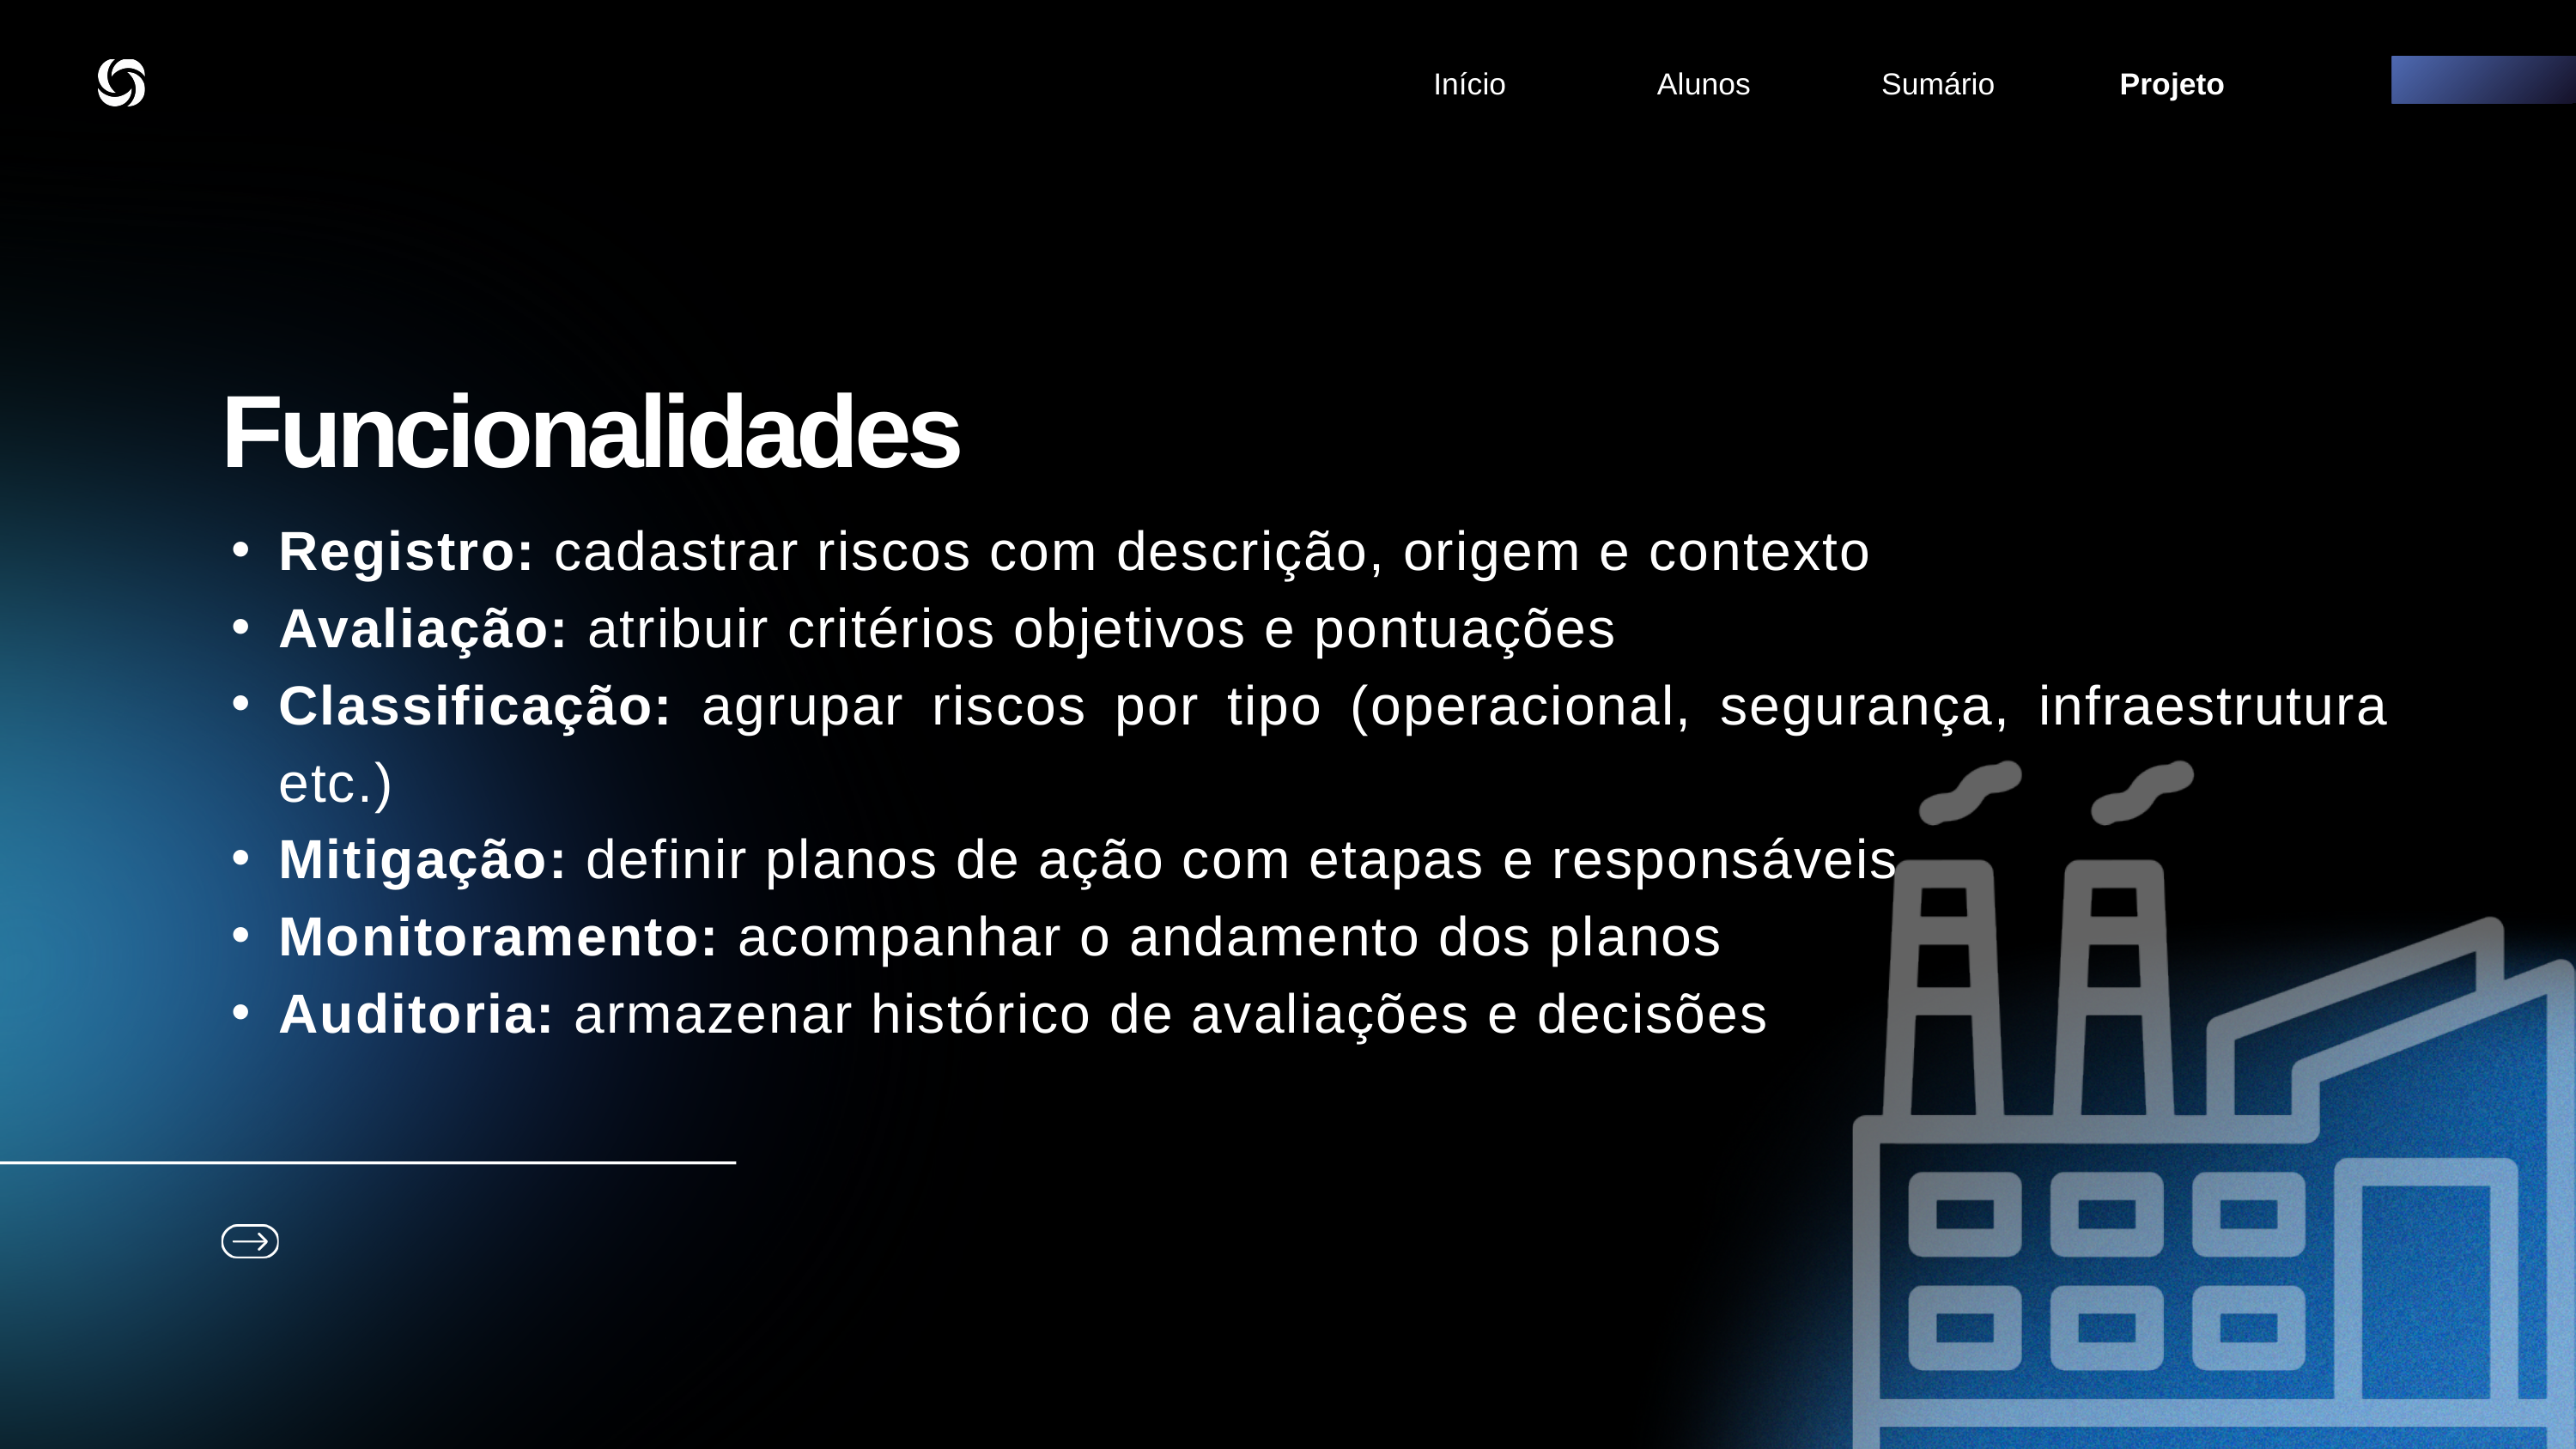

Início
Alunos
Sumário
Projeto

Funcionalidades
Registro: cadastrar riscos com descrição, origem e contexto
Avaliação: atribuir critérios objetivos e pontuações
Classificação: agrupar riscos por tipo (operacional, segurança, infraestrutura etc.)
Mitigação: definir planos de ação com etapas e responsáveis
Monitoramento: acompanhar o andamento dos planos
Auditoria: armazenar histórico de avaliações e decisões